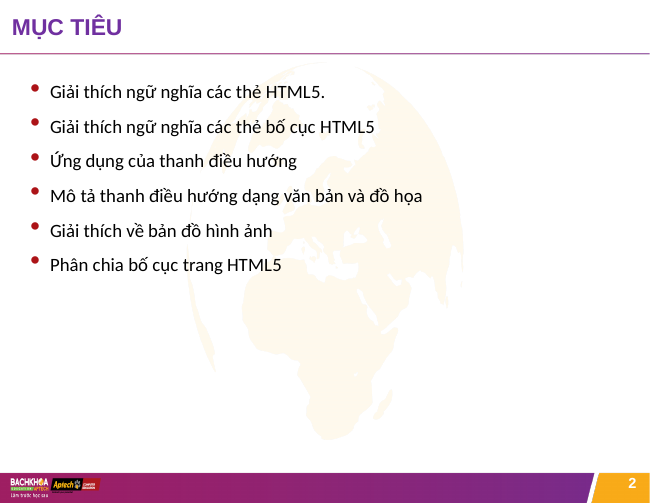

# MỤC TIÊU
Giải thích ngữ nghĩa các thẻ HTML5.
Giải thích ngữ nghĩa các thẻ bố cục HTML5
Ứng dụng của thanh điều hướng
Mô tả thanh điều hướng dạng văn bản và đồ họa
Giải thích về bản đồ hình ảnh
Phân chia bố cục trang HTML5
2